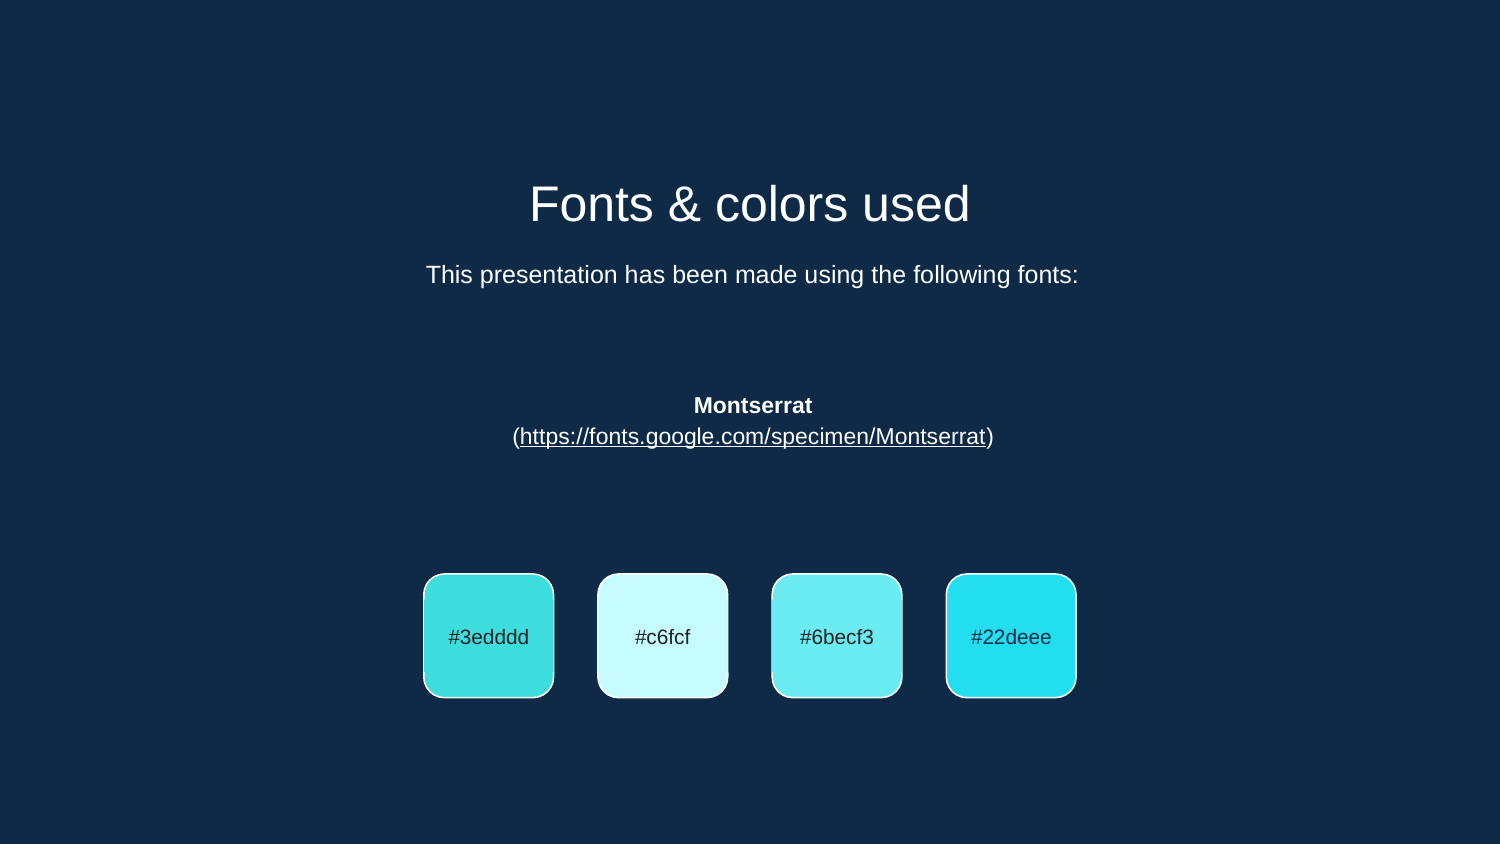

Fonts & colors used
This presentation has been made using the following fonts:

Montserrat
(https://fonts.google.com/specimen/Montserrat)

#3edddd

#c6fcf

#6becf3

#22deee